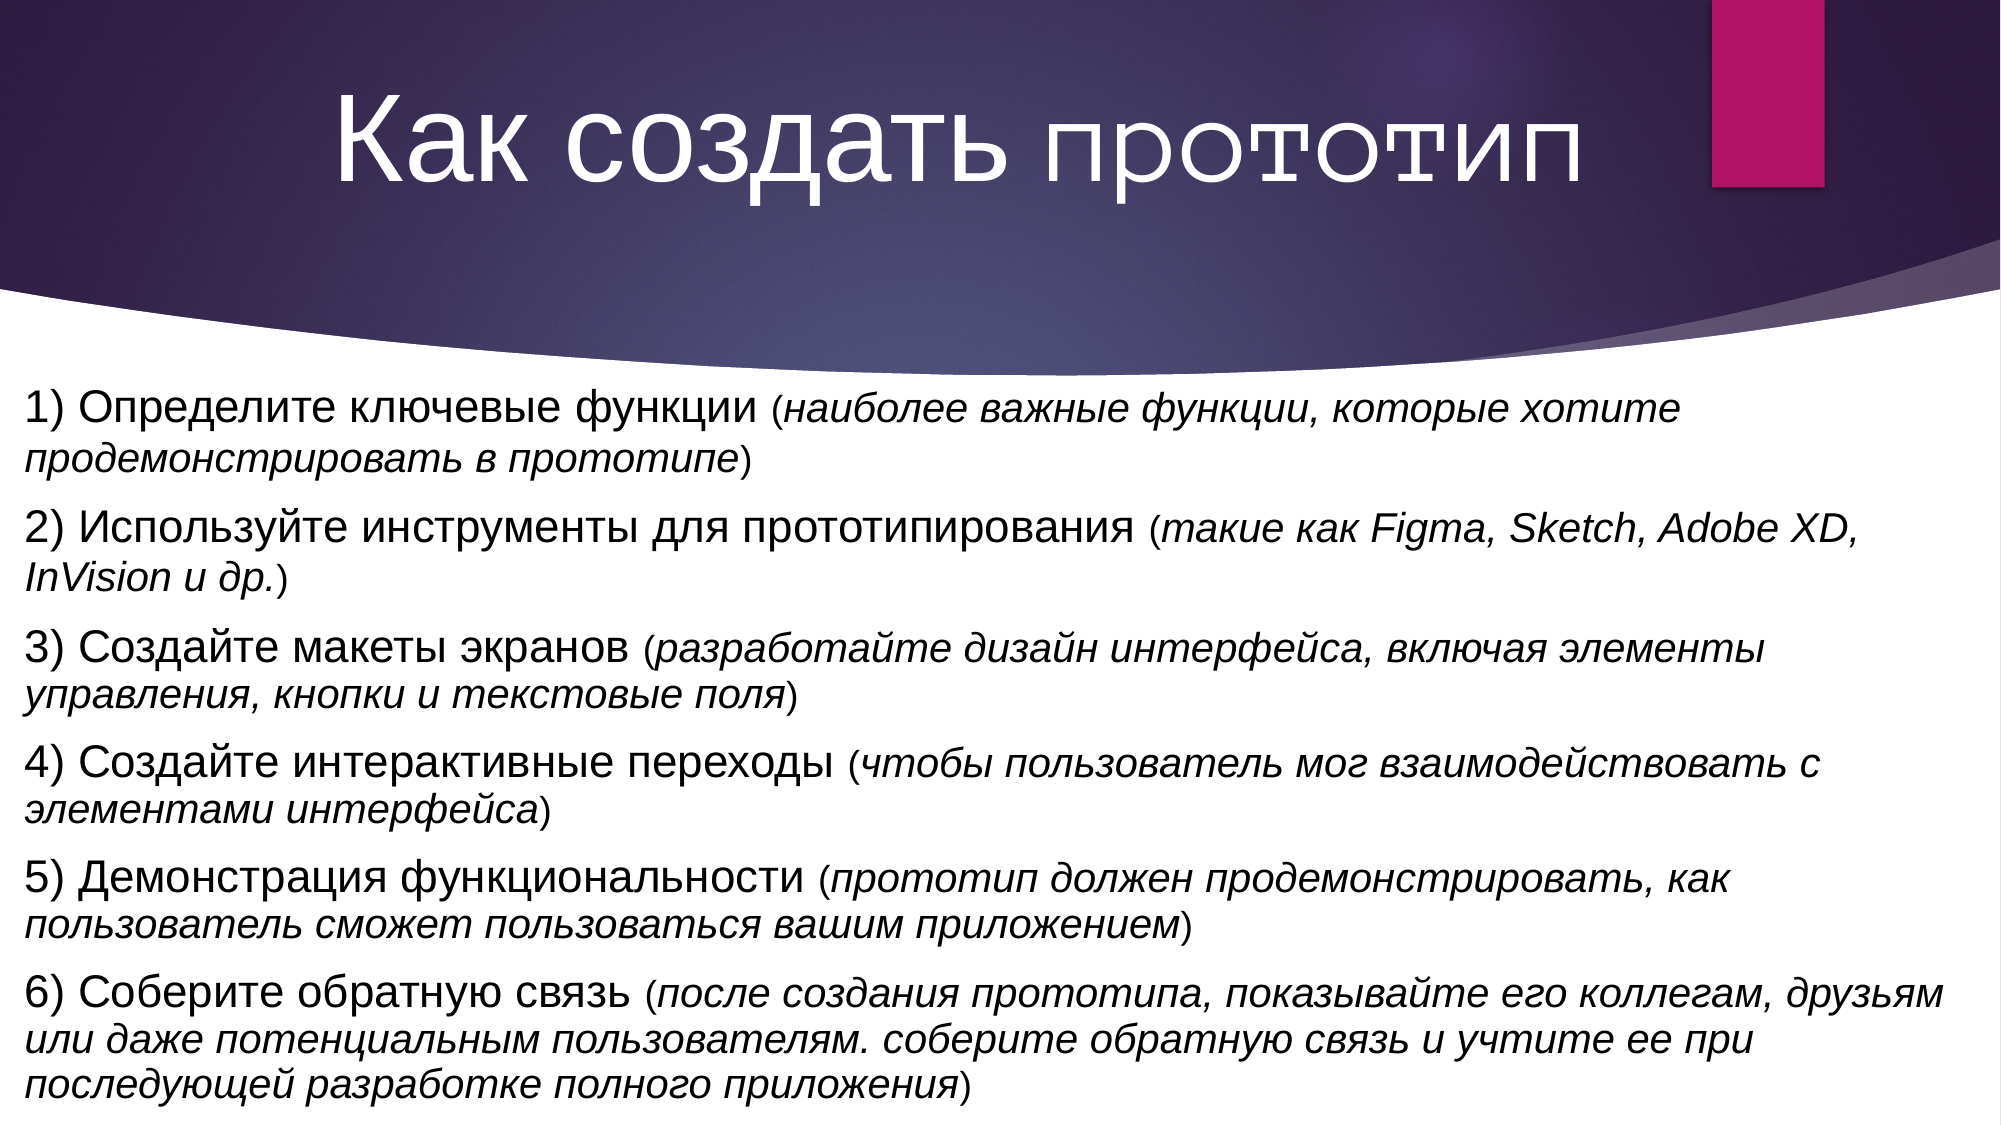

# Как создать прототип

1) Определите ключевые функции (наиболее важные функции, которые хотите продемонстрировать в прототипе)
2) Используйте инструменты для прототипирования (такие как Figma, Sketch, Adobe XD, InVision и др.)
3) Создайте макеты экранов (разработайте дизайн интерфейса, включая элементы управления, кнопки и текстовые поля)
4) Создайте интерактивные переходы (чтобы пользователь мог взаимодействовать с элементами интерфейса)
5) Демонстрация функциональности (прототип должен продемонстрировать, как пользователь сможет пользоваться вашим приложением)
6) Соберите обратную связь (после создания прототипа, показывайте его коллегам, друзьям или даже потенциальным пользователям. соберите обратную связь и учтите ее при последующей разработке полного приложения)